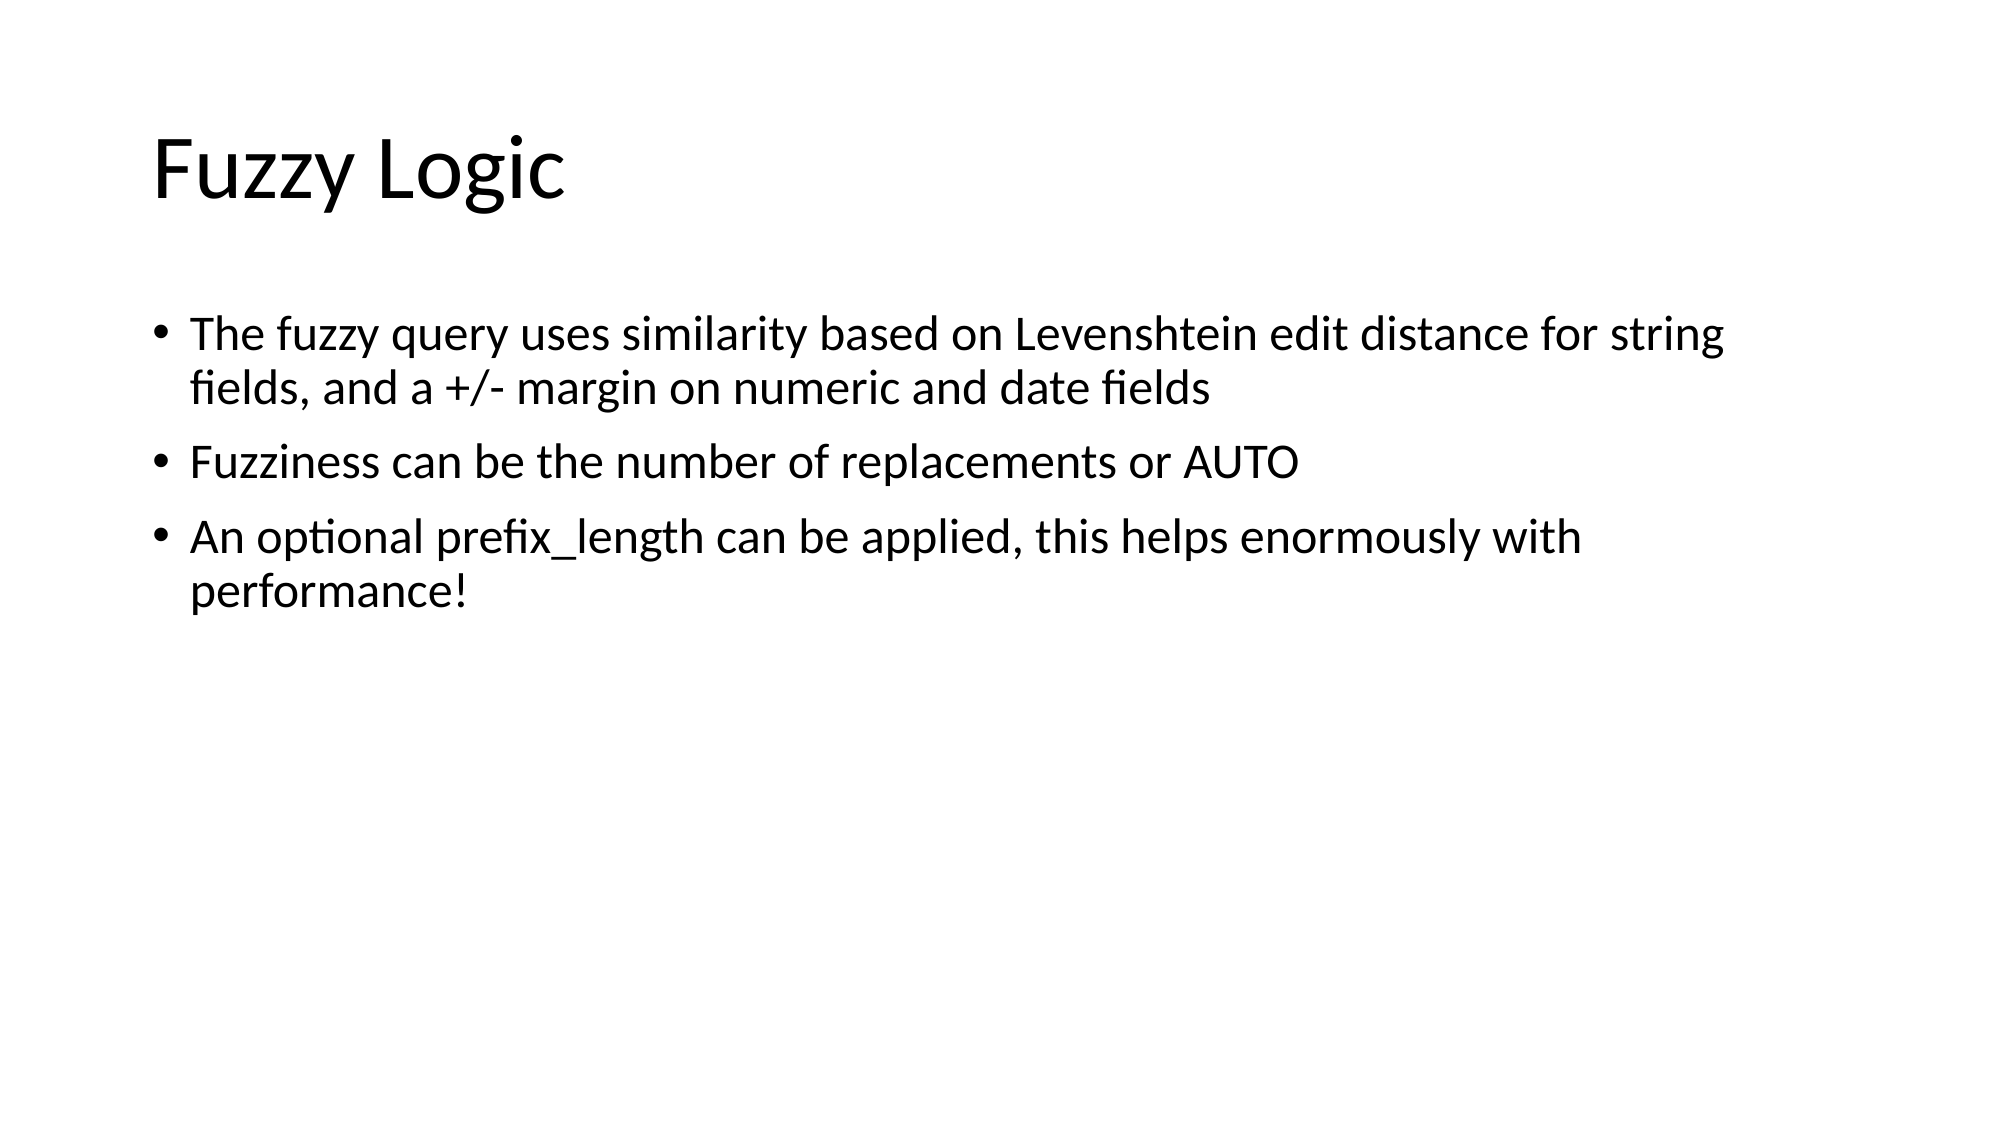

# Fuzzy Logic
The fuzzy query uses similarity based on Levenshtein edit distance for string fields, and a +/- margin on numeric and date fields
Fuzziness can be the number of replacements or AUTO
An optional prefix_length can be applied, this helps enormously with performance!